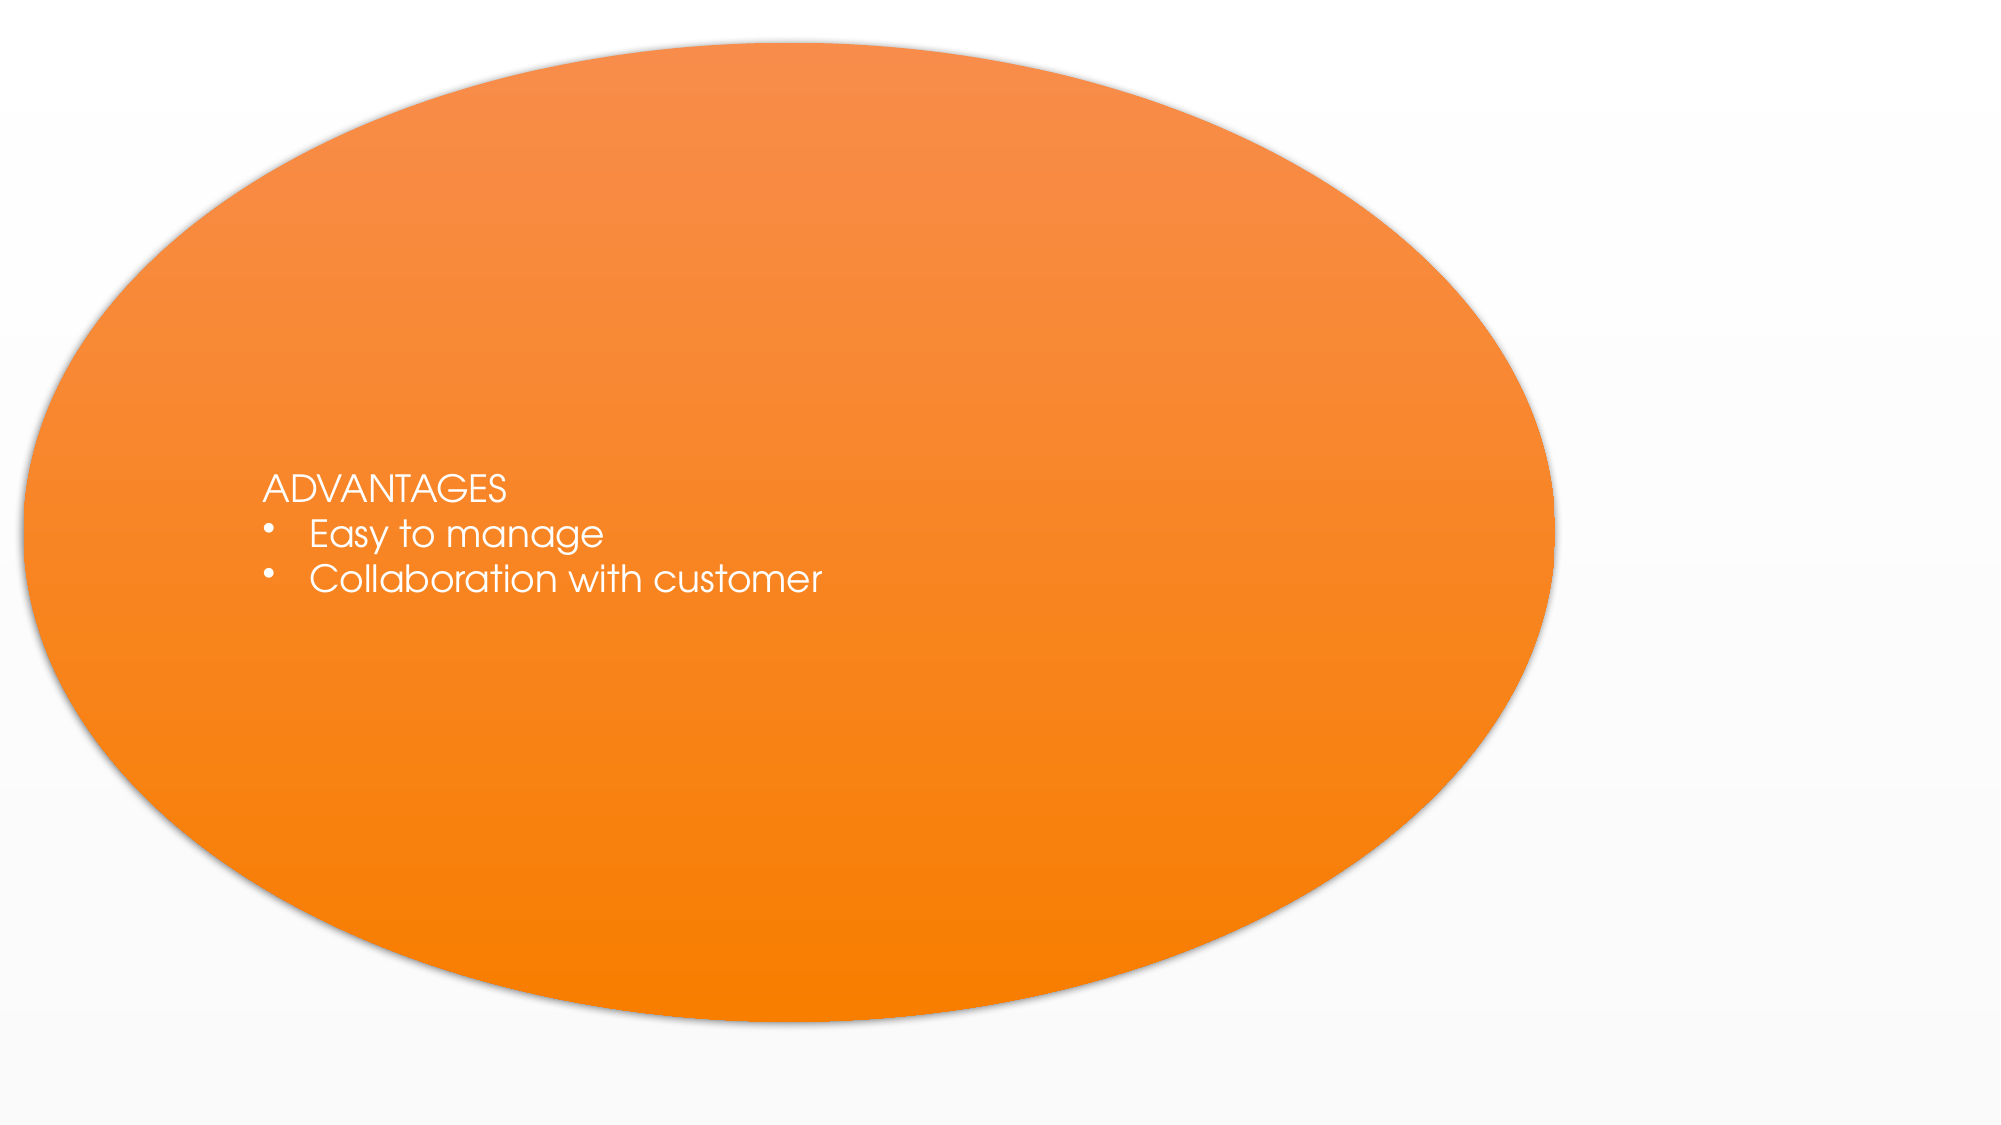

ADVANTAGES
Easy to manage
Collaboration with customer